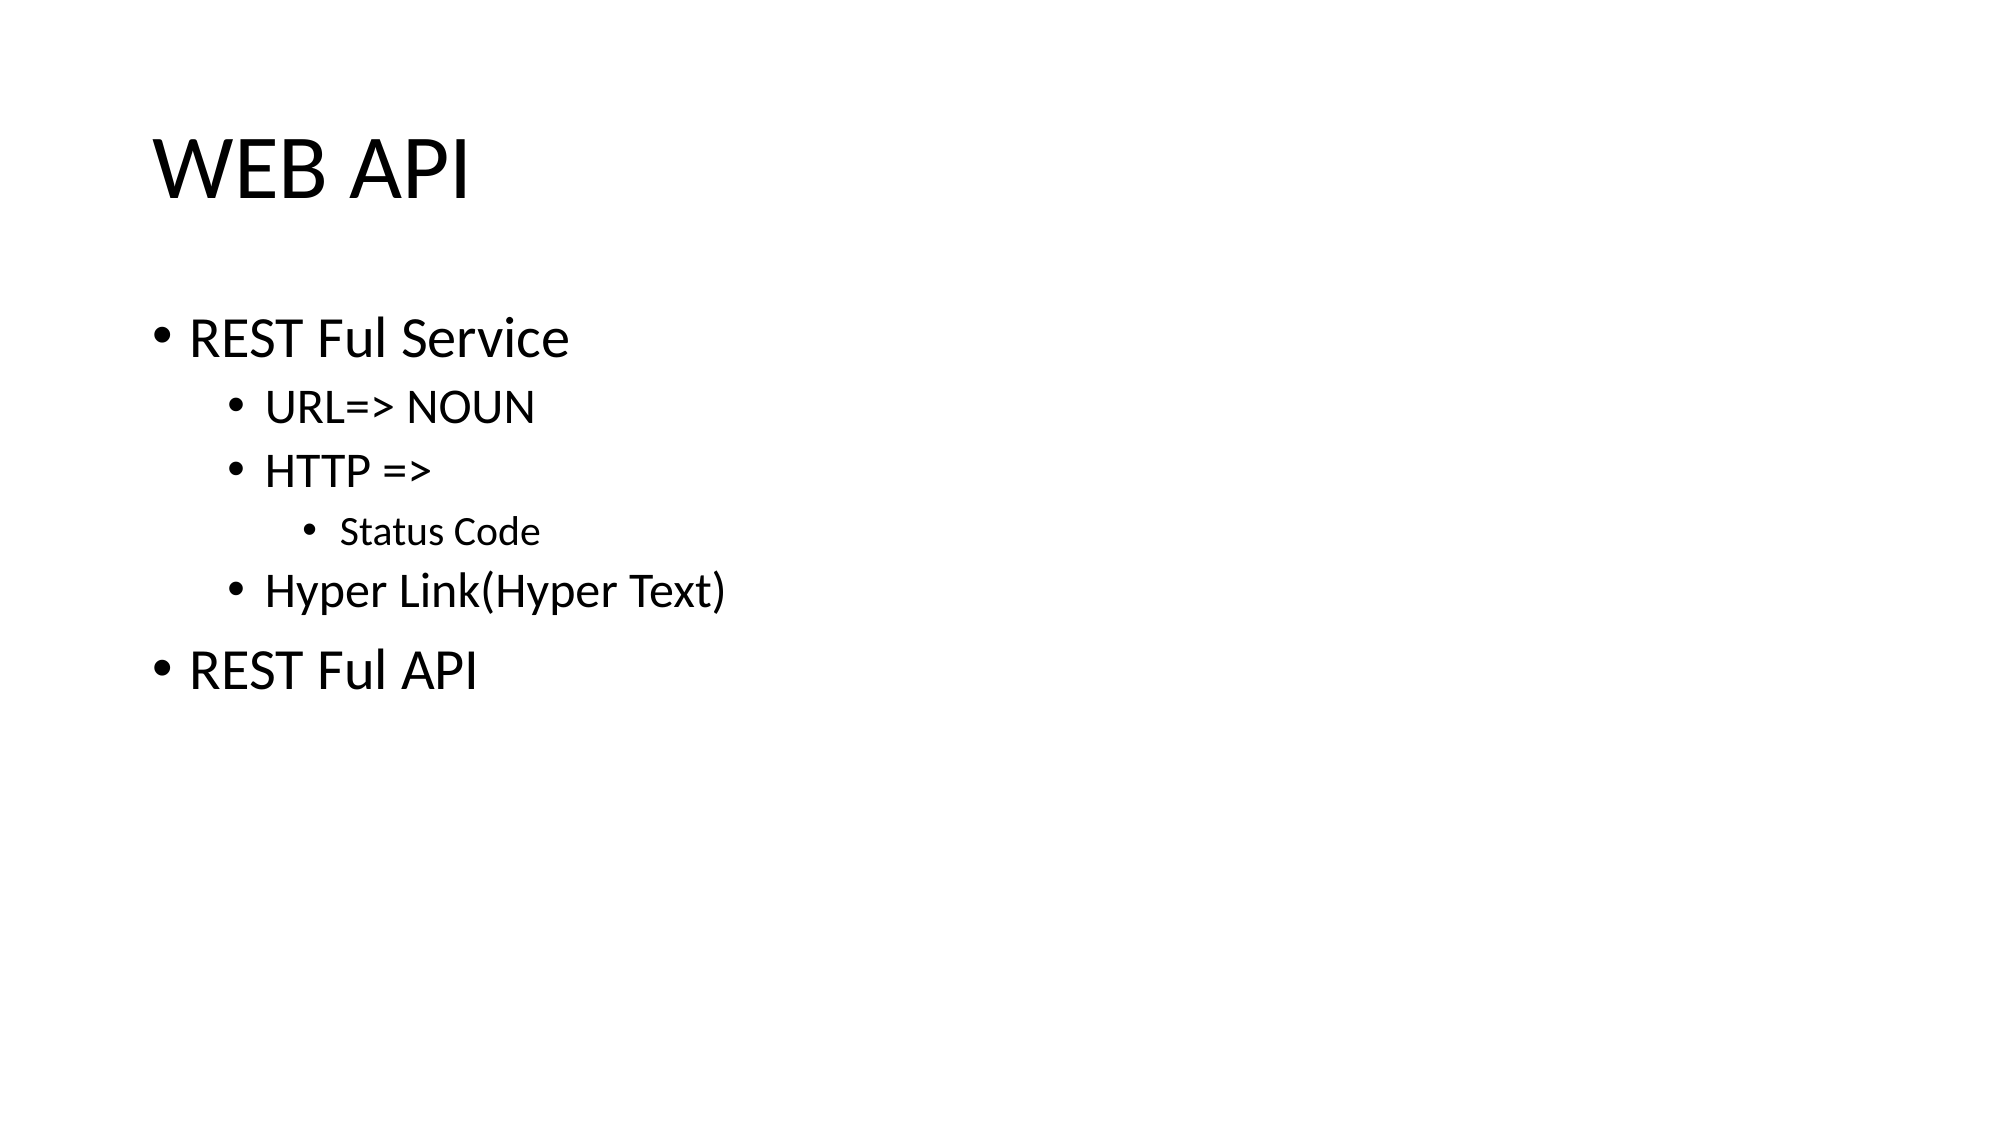

# WEB API
REST Ful Service
URL=> NOUN
HTTP =>
Status Code
Hyper Link(Hyper Text)
REST Ful API